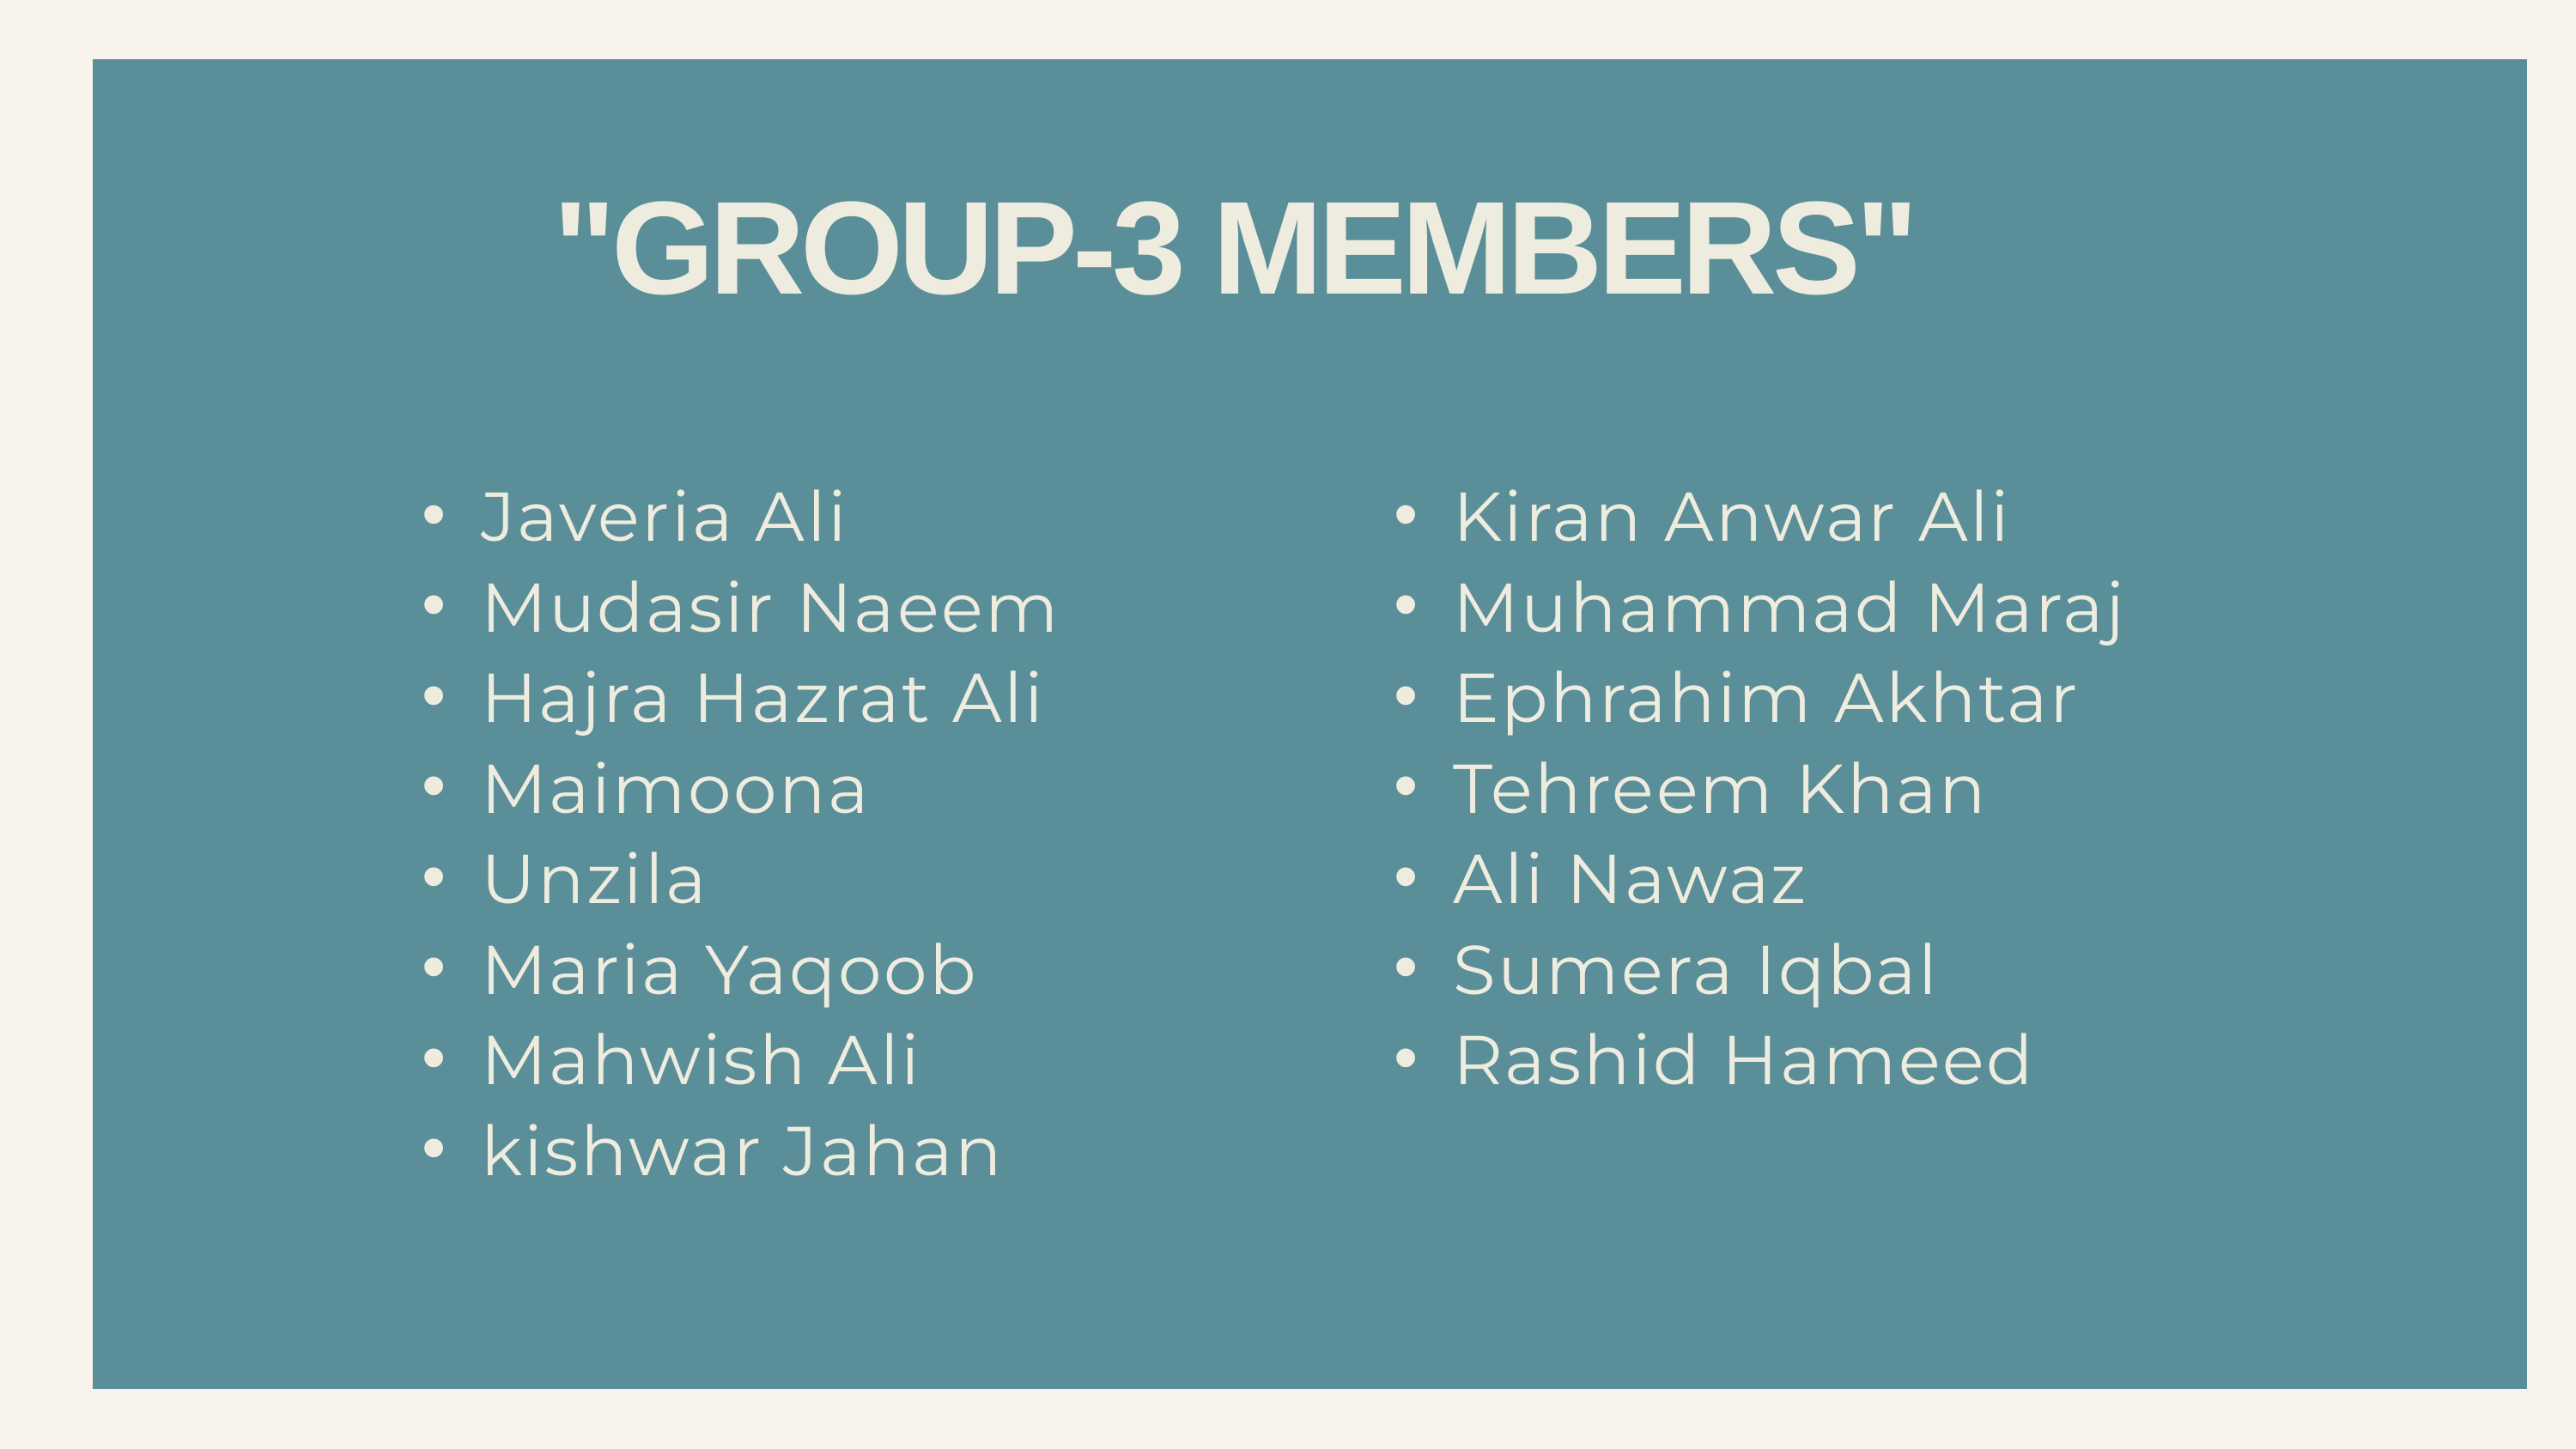

"GROUP-3 MEMBERS"
Javeria Ali
Mudasir Naeem
Hajra Hazrat Ali
Maimoona
Unzila
Maria Yaqoob
Mahwish Ali
kishwar Jahan
Kiran Anwar Ali
Muhammad Maraj
Ephrahim Akhtar
Tehreem Khan
Ali Nawaz
Sumera Iqbal
Rashid Hameed